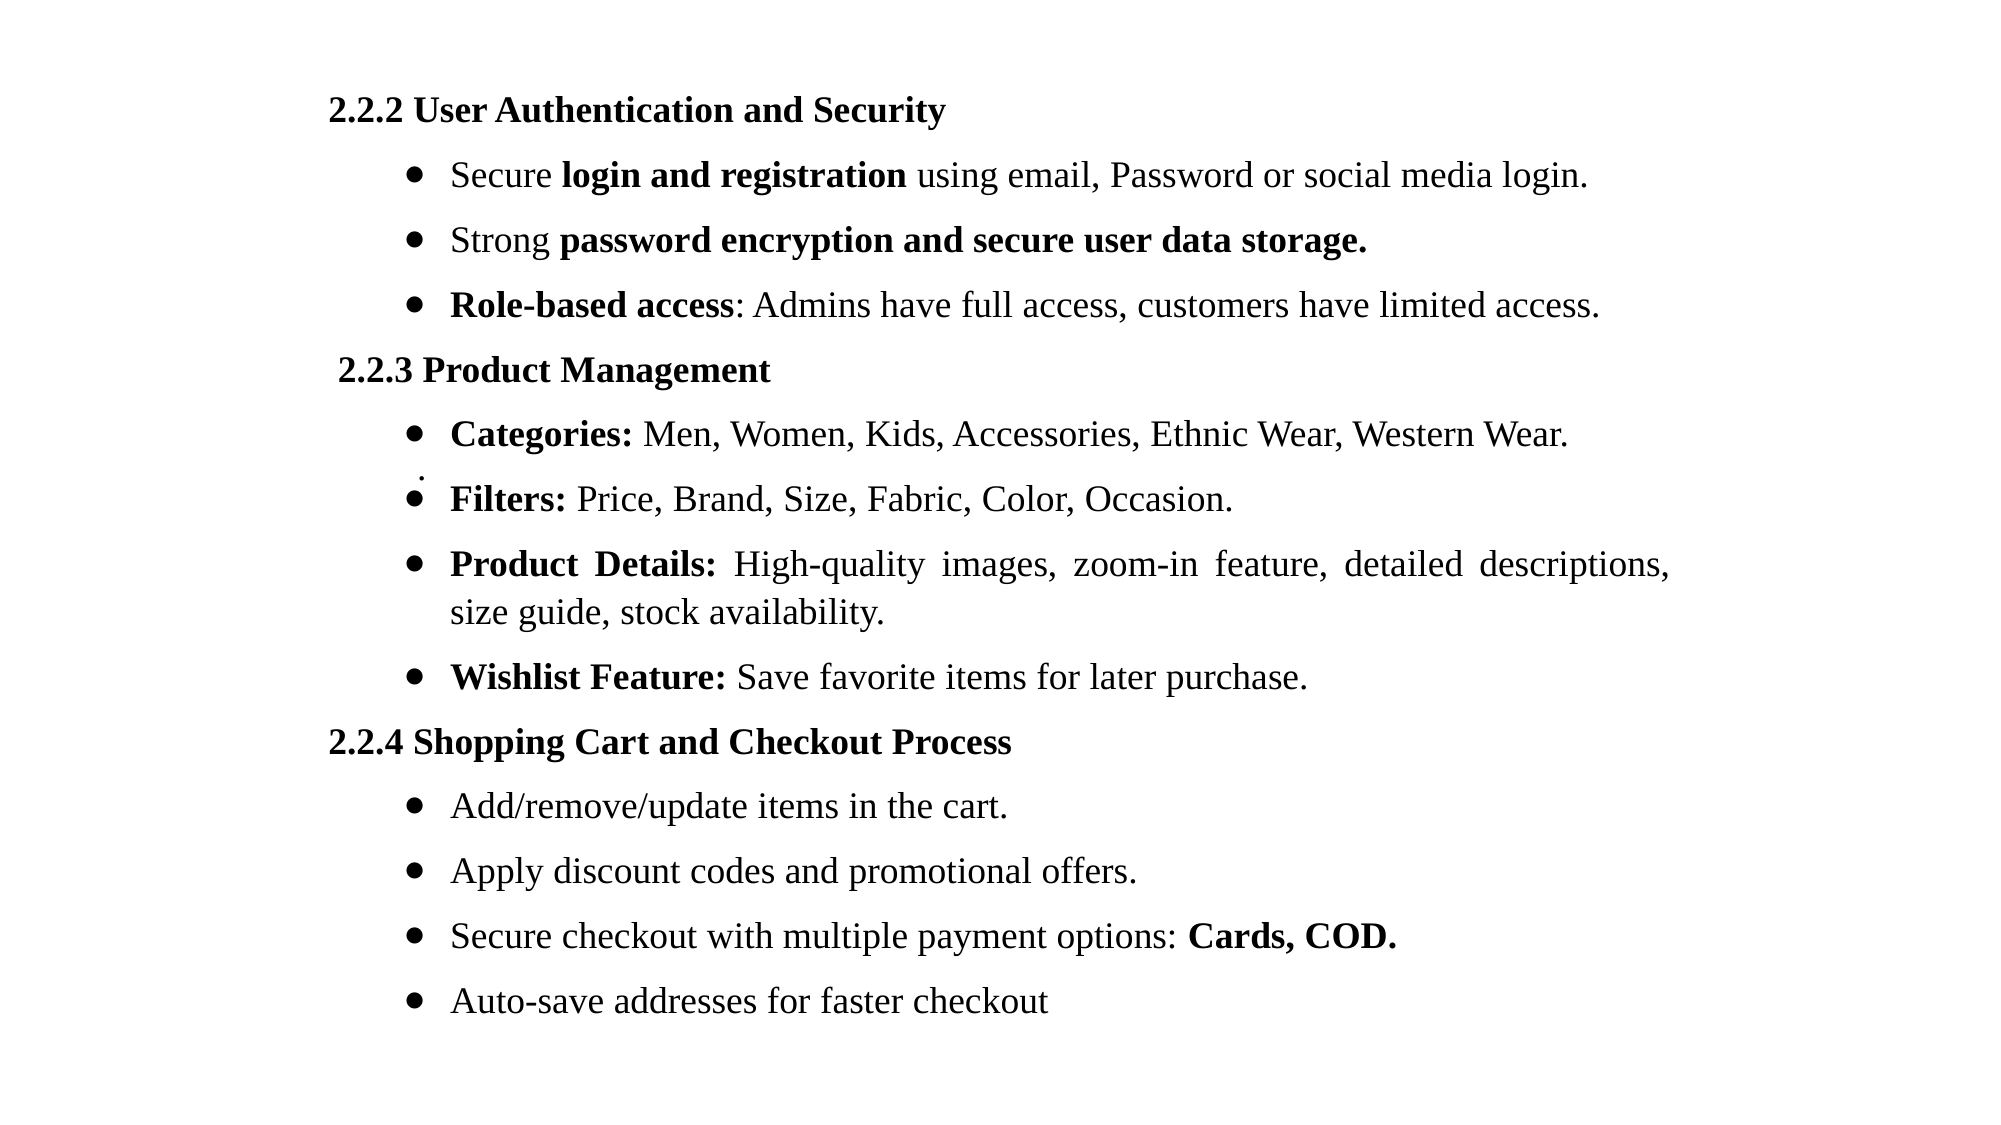

2.2.2 User Authentication and Security
Secure login and registration using email, Password or social media login.
Strong password encryption and secure user data storage.
Role-based access: Admins have full access, customers have limited access.
 2.2.3 Product Management
Categories: Men, Women, Kids, Accessories, Ethnic Wear, Western Wear.
Filters: Price, Brand, Size, Fabric, Color, Occasion.
Product Details: High-quality images, zoom-in feature, detailed descriptions, size guide, stock availability.
Wishlist Feature: Save favorite items for later purchase.
2.2.4 Shopping Cart and Checkout Process
Add/remove/update items in the cart.
Apply discount codes and promotional offers.
Secure checkout with multiple payment options: Cards, COD.
Auto-save addresses for faster checkout

.